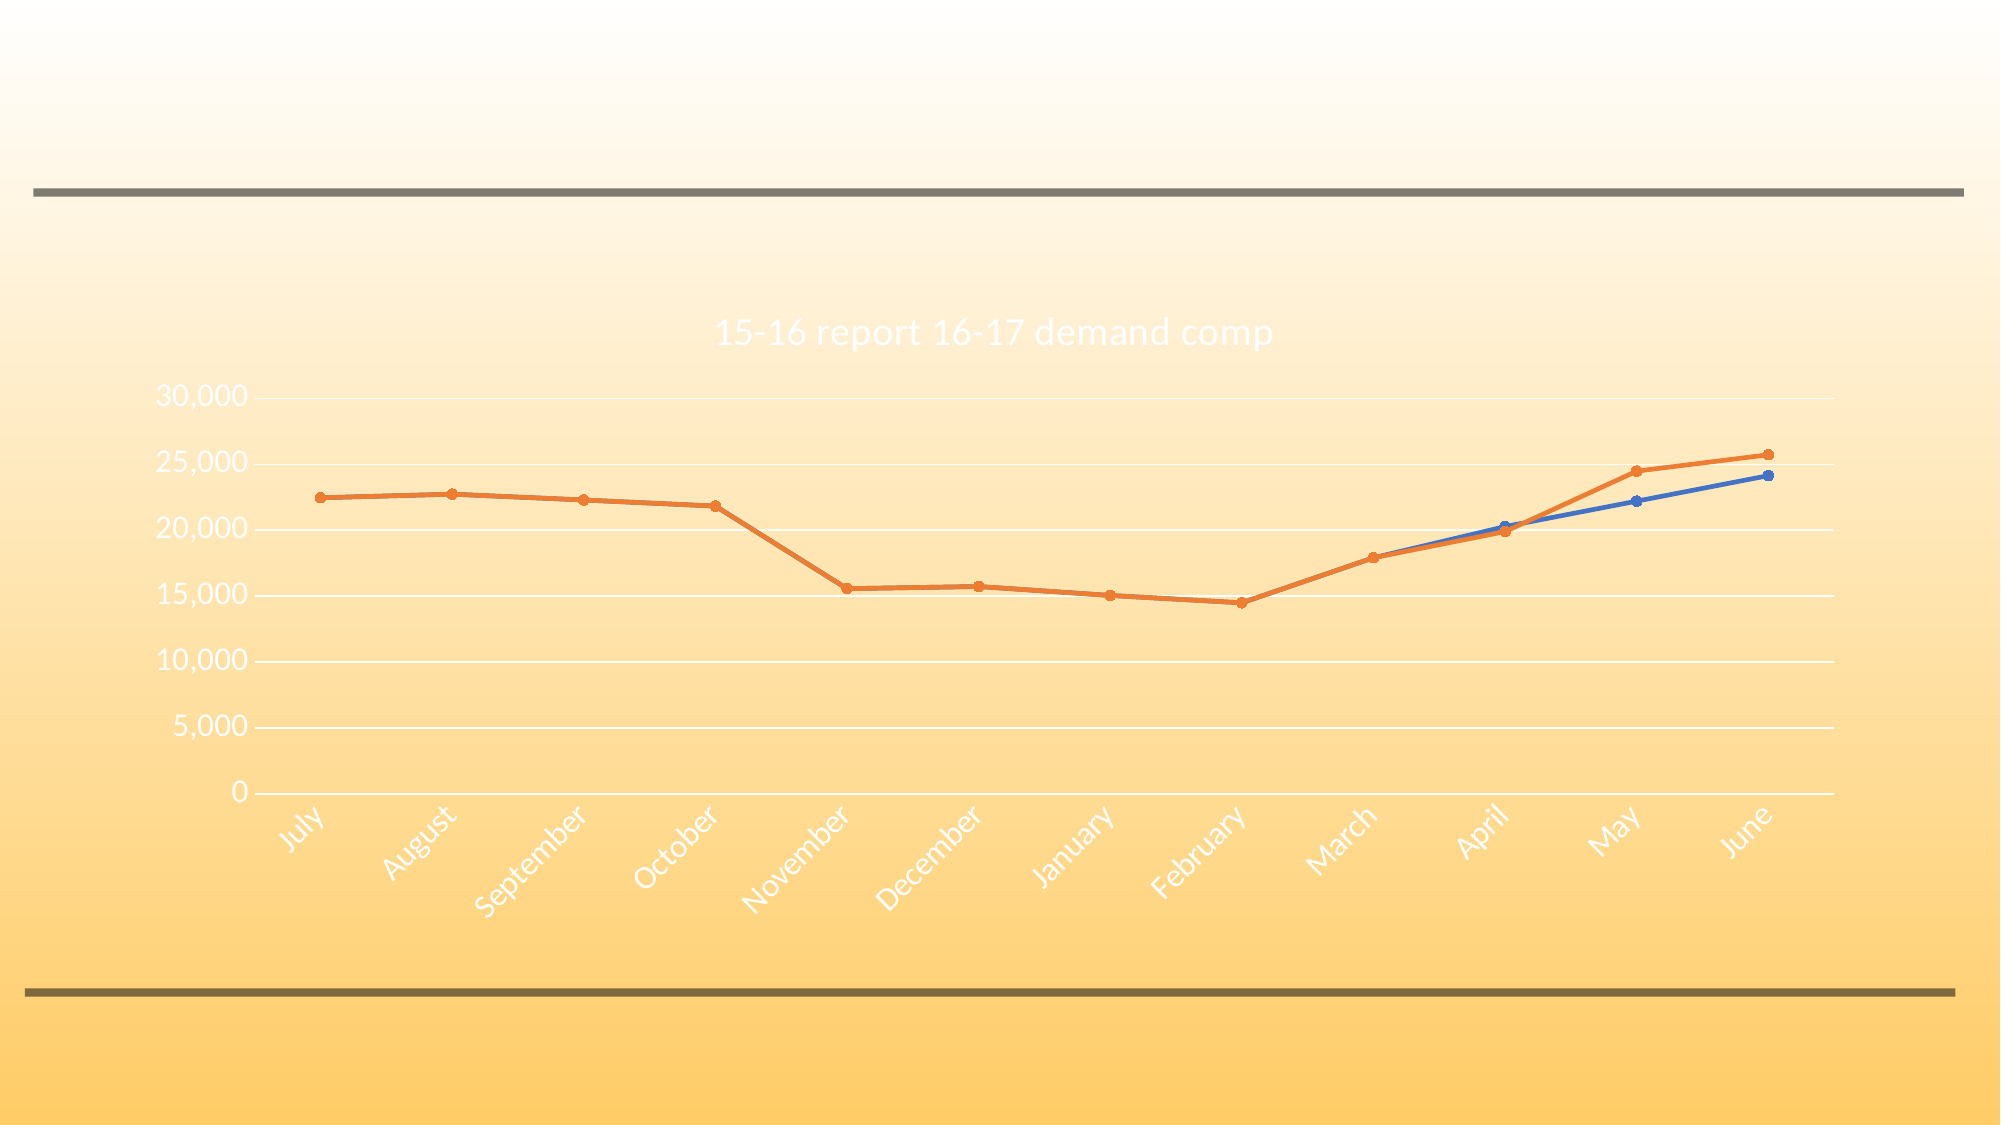

### Chart: 15-16 report 16-17 demand comp

| Category | Forecast | Actual |
|---|---|---|
| July | 22460.0 | 22460.3752 |
| August | 22733.0 | 22733.1934 |
| September | 22293.0 | 22293.423000000003 |
| October | 21832.0 | 21831.682 |
| November | 15575.0 | 15575.1074 |
| December | 15736.0 | 15736.2672 |
| January | 15058.0 | 15057.784 |
| February | 14499.0 | 14499.0 |
| March | 17914.0 | 17914.0 |
| April | 20276.0 | 19895.0 |
| May | 22207.0 | 24481.0 |
| June | 24138.0 | 25717.0 |